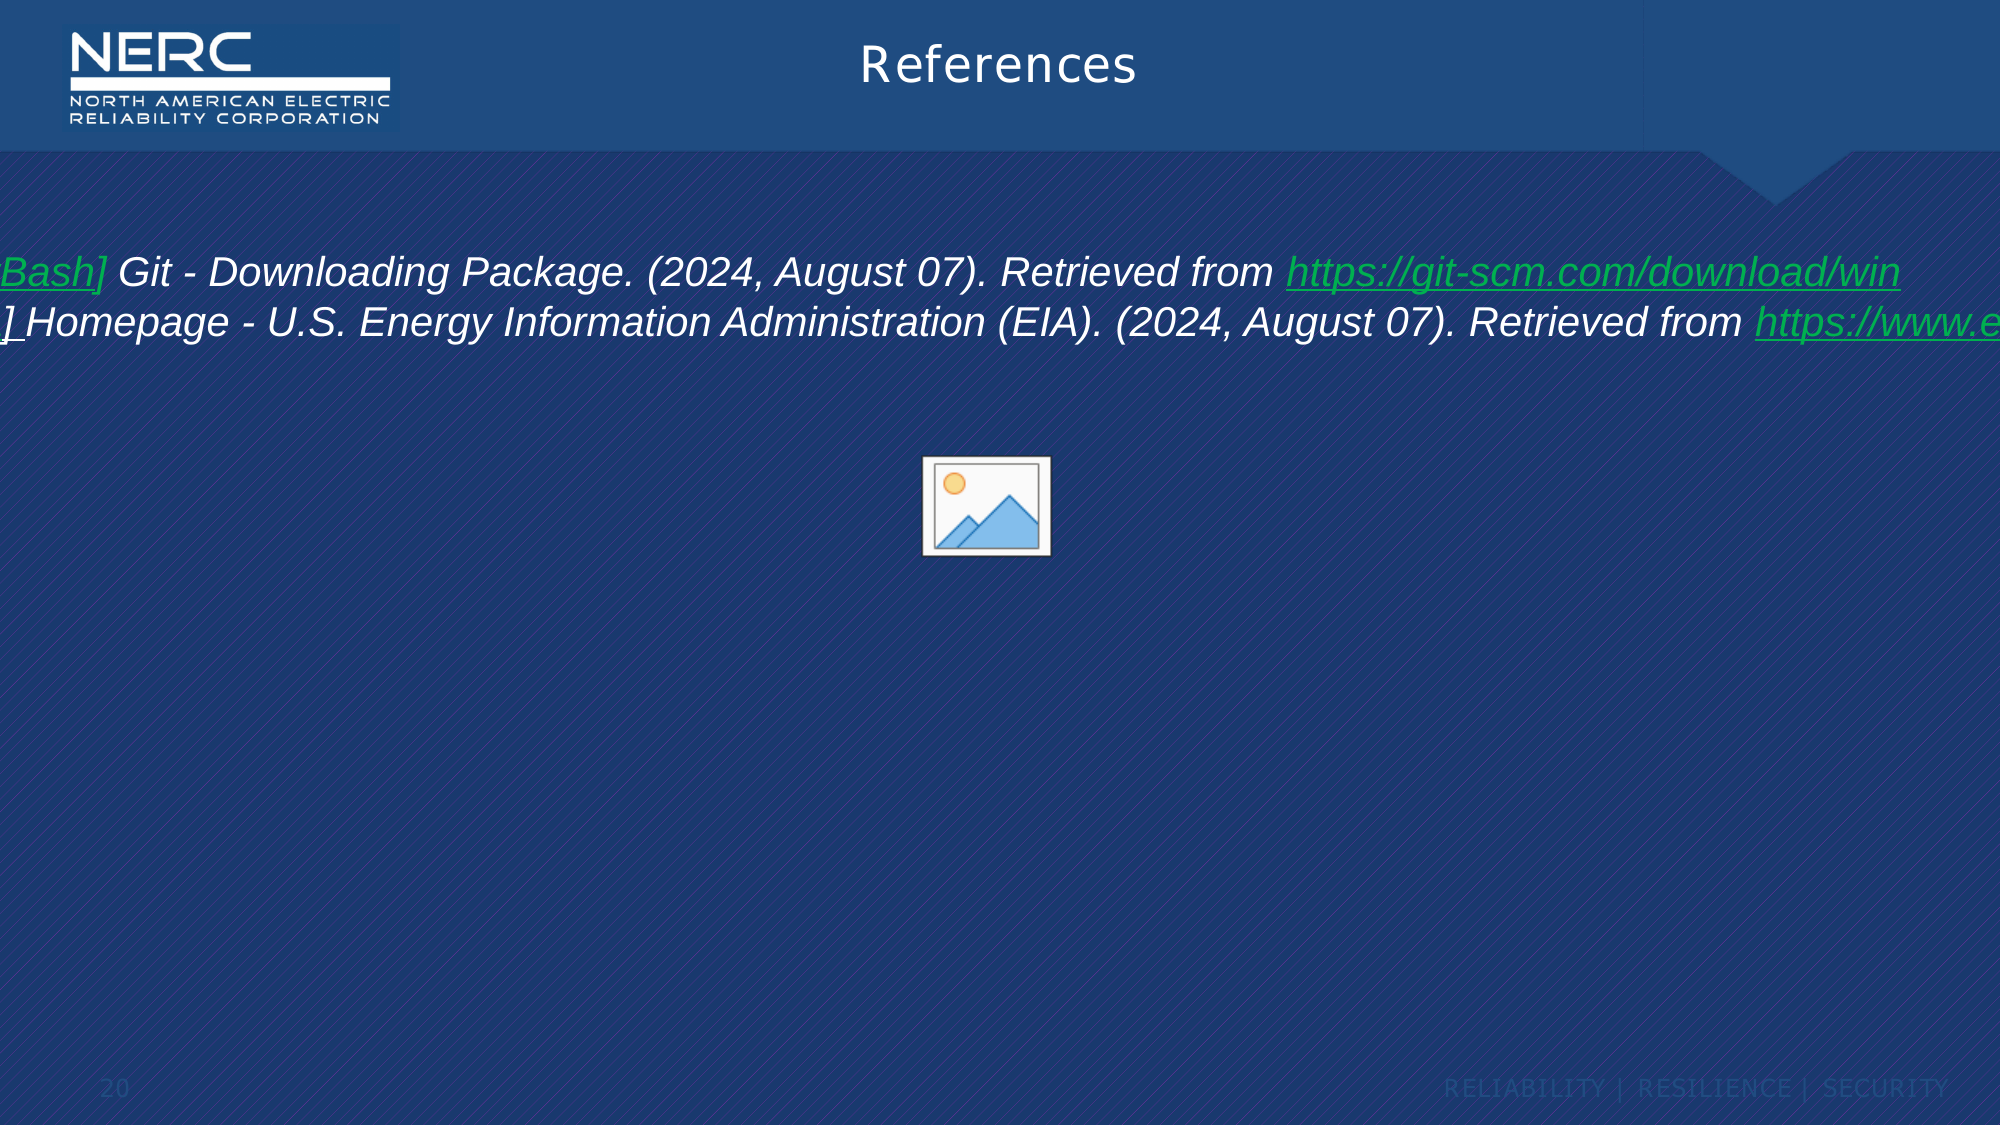

References
[GitBash] Git - Downloading Package. (2024, August 07). Retrieved from https://git-scm.com/download/win
[eia] Homepage - U.S. Energy Information Administration (EIA). (2024, August 07). Retrieved from https://www.eia.gov